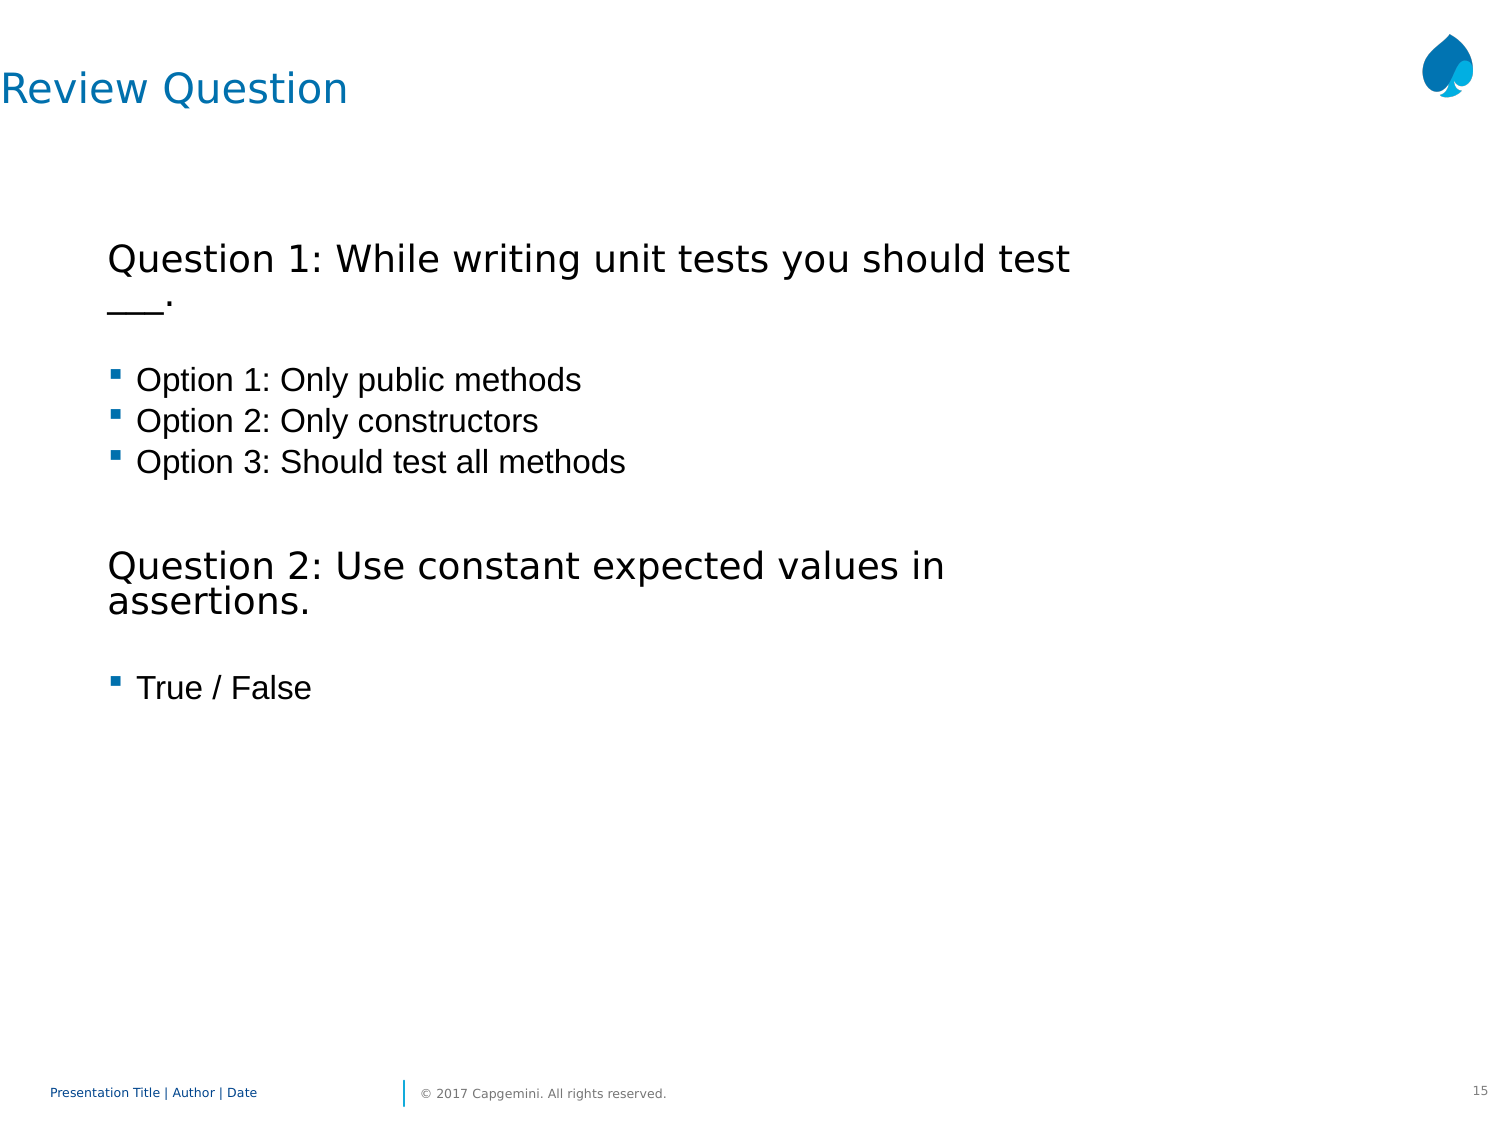

Review Question
Question 1: While writing unit tests you should test ___.

Option 1: Only public methods
Option 2: Only constructors
Option 3: Should test all methods

Question 2: Use constant expected values in assertions.

True / False